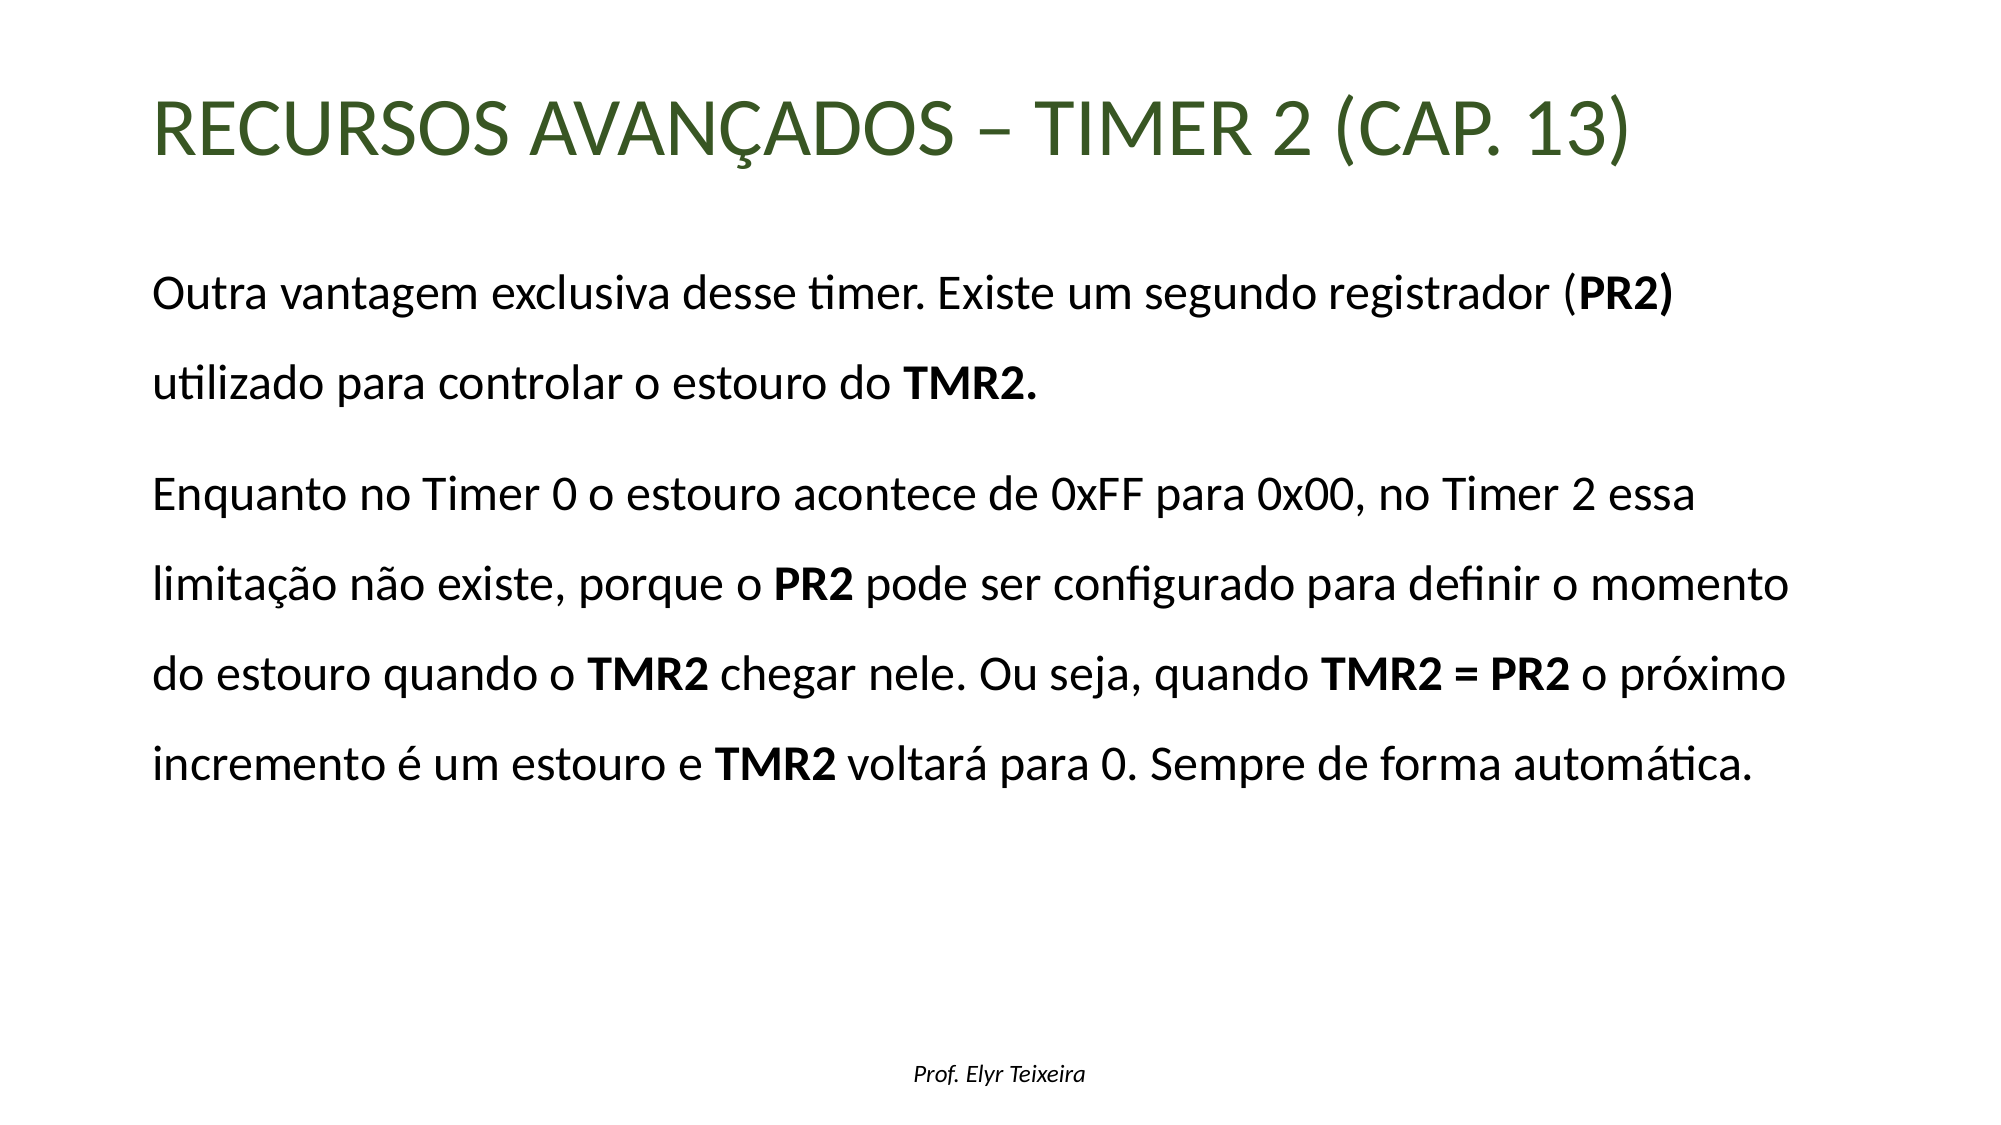

# Recursos avançados – timer 2 (cap. 13)
Outra vantagem exclusiva desse timer. Existe um segundo registrador (PR2) utilizado para controlar o estouro do TMR2.
Enquanto no Timer 0 o estouro acontece de 0xFF para 0x00, no Timer 2 essa limitação não existe, porque o PR2 pode ser configurado para definir o momento do estouro quando o TMR2 chegar nele. Ou seja, quando TMR2 = PR2 o próximo incremento é um estouro e TMR2 voltará para 0. Sempre de forma automática.